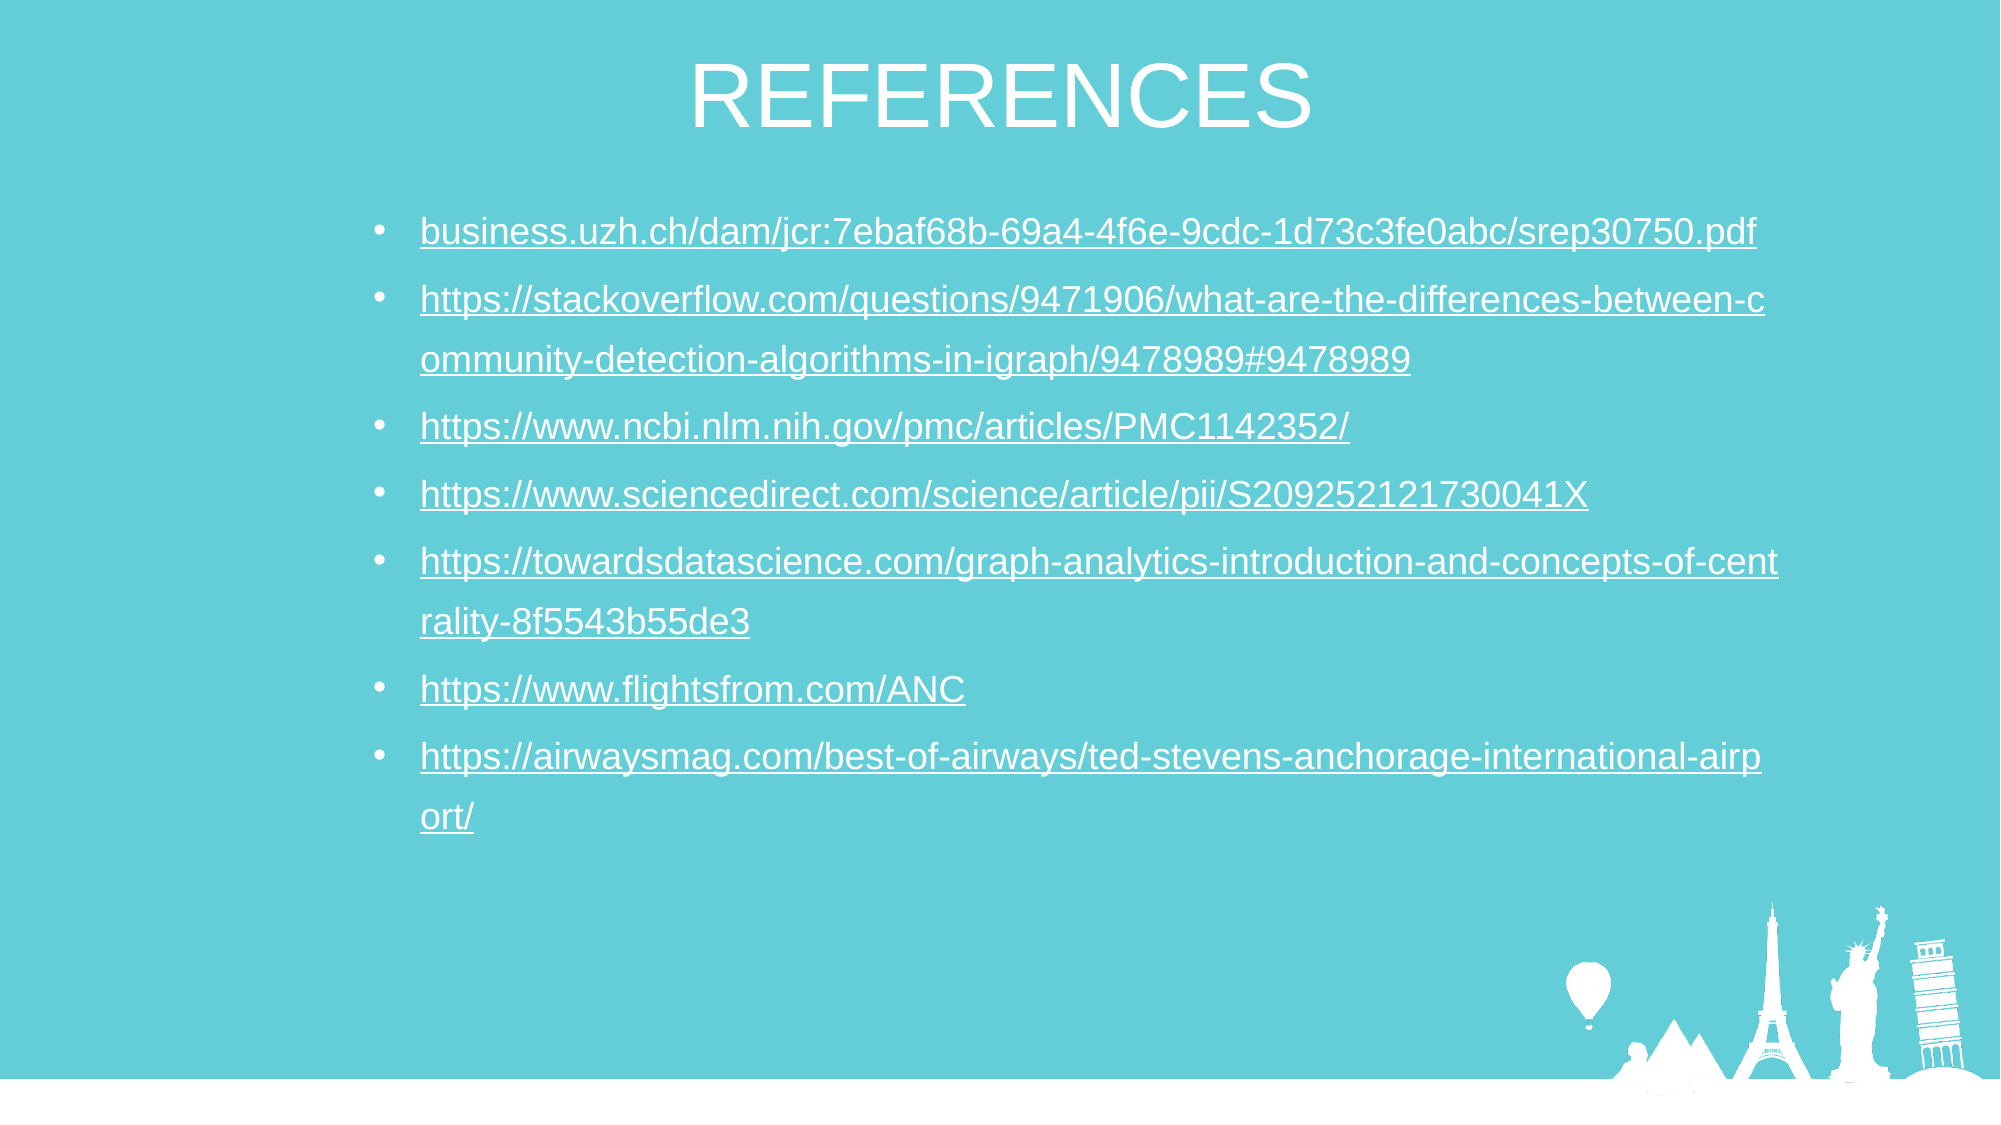

REFERENCES
business.uzh.ch/dam/jcr:7ebaf68b-69a4-4f6e-9cdc-1d73c3fe0abc/srep30750.pdf
https://stackoverflow.com/questions/9471906/what-are-the-differences-between-community-detection-algorithms-in-igraph/9478989#9478989
https://www.ncbi.nlm.nih.gov/pmc/articles/PMC1142352/
https://www.sciencedirect.com/science/article/pii/S209252121730041X
https://towardsdatascience.com/graph-analytics-introduction-and-concepts-of-centrality-8f5543b55de3
https://www.flightsfrom.com/ANC
https://airwaysmag.com/best-of-airways/ted-stevens-anchorage-international-airport/